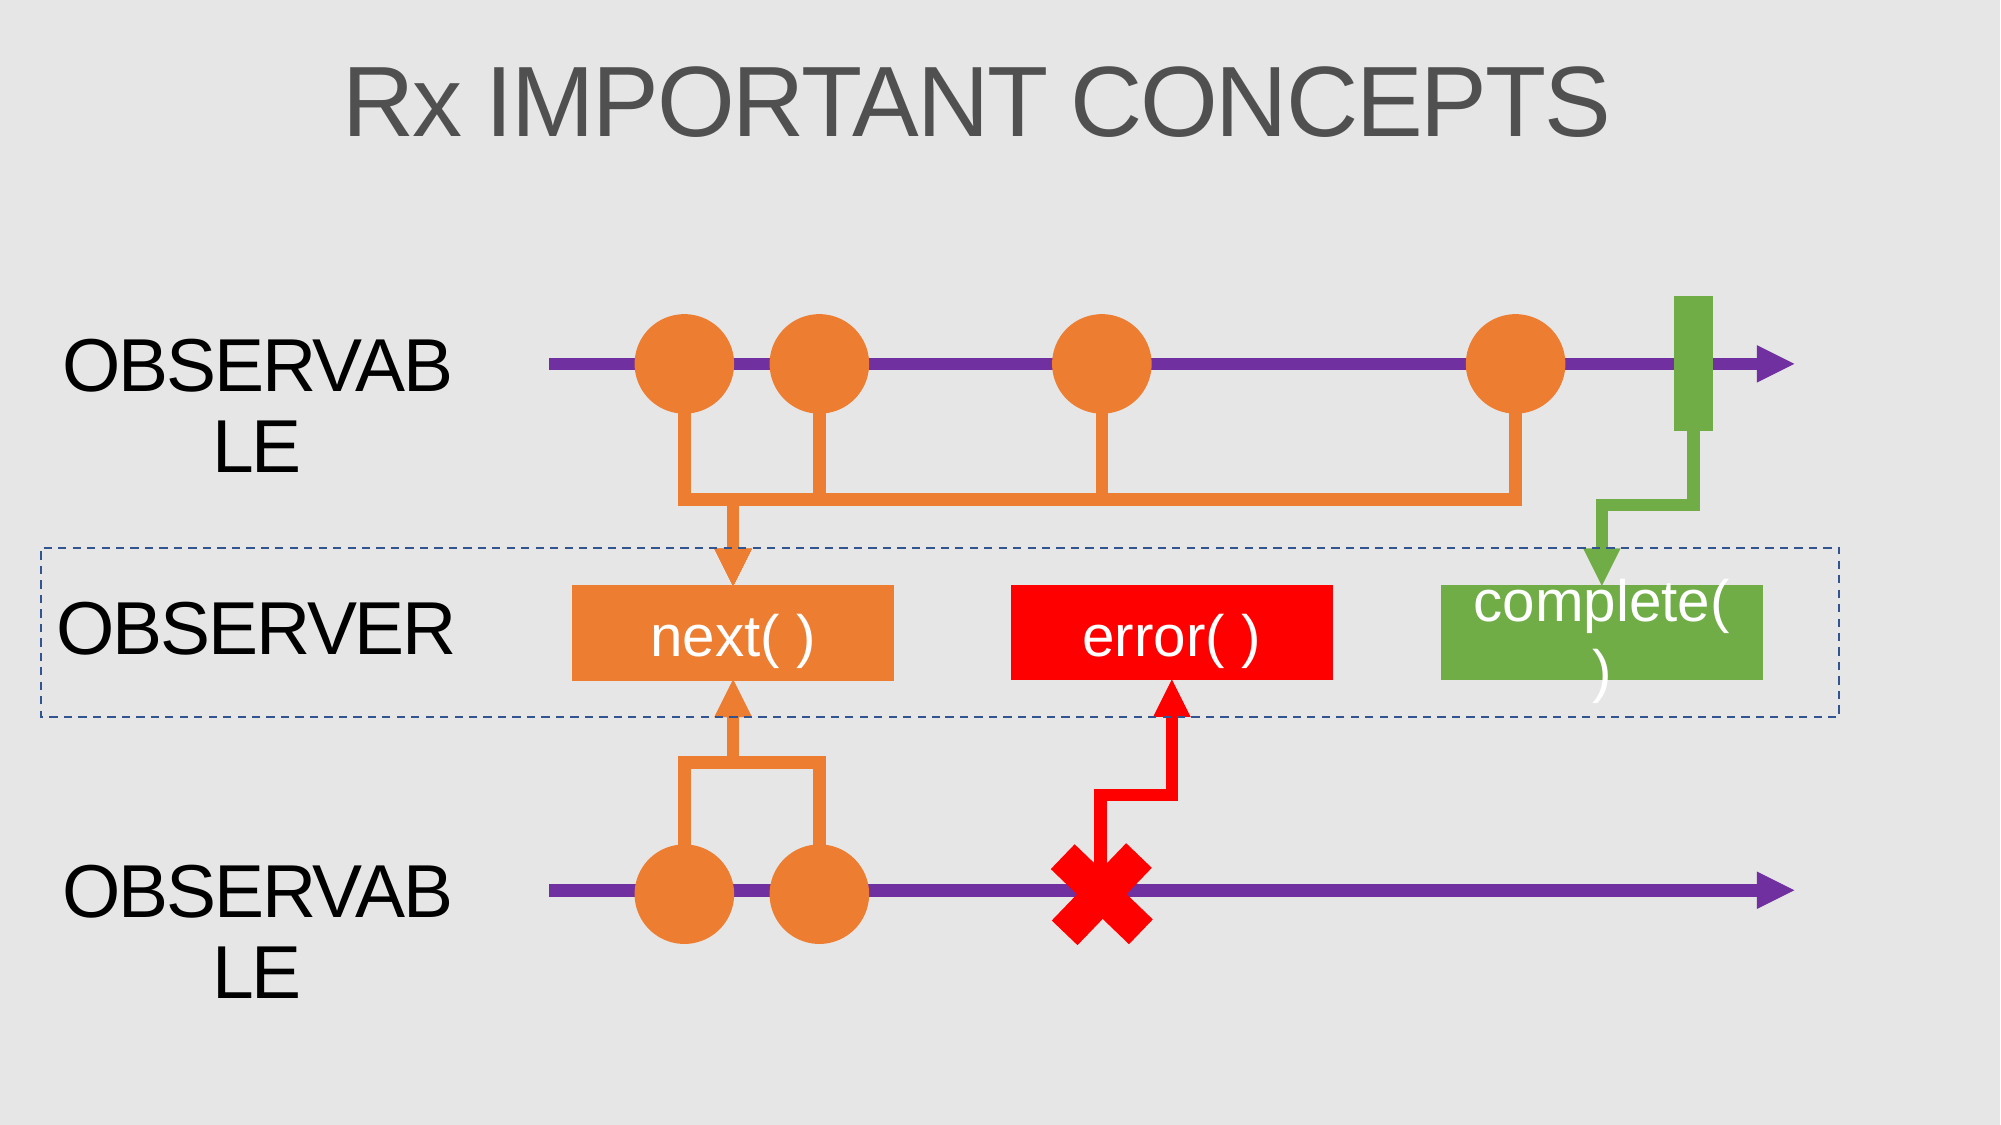

Rx IMPORTANT CONCEPTS

OBSERVABLE

OBSERVER
error( )
complete( )
next( )
OBSERVABLE